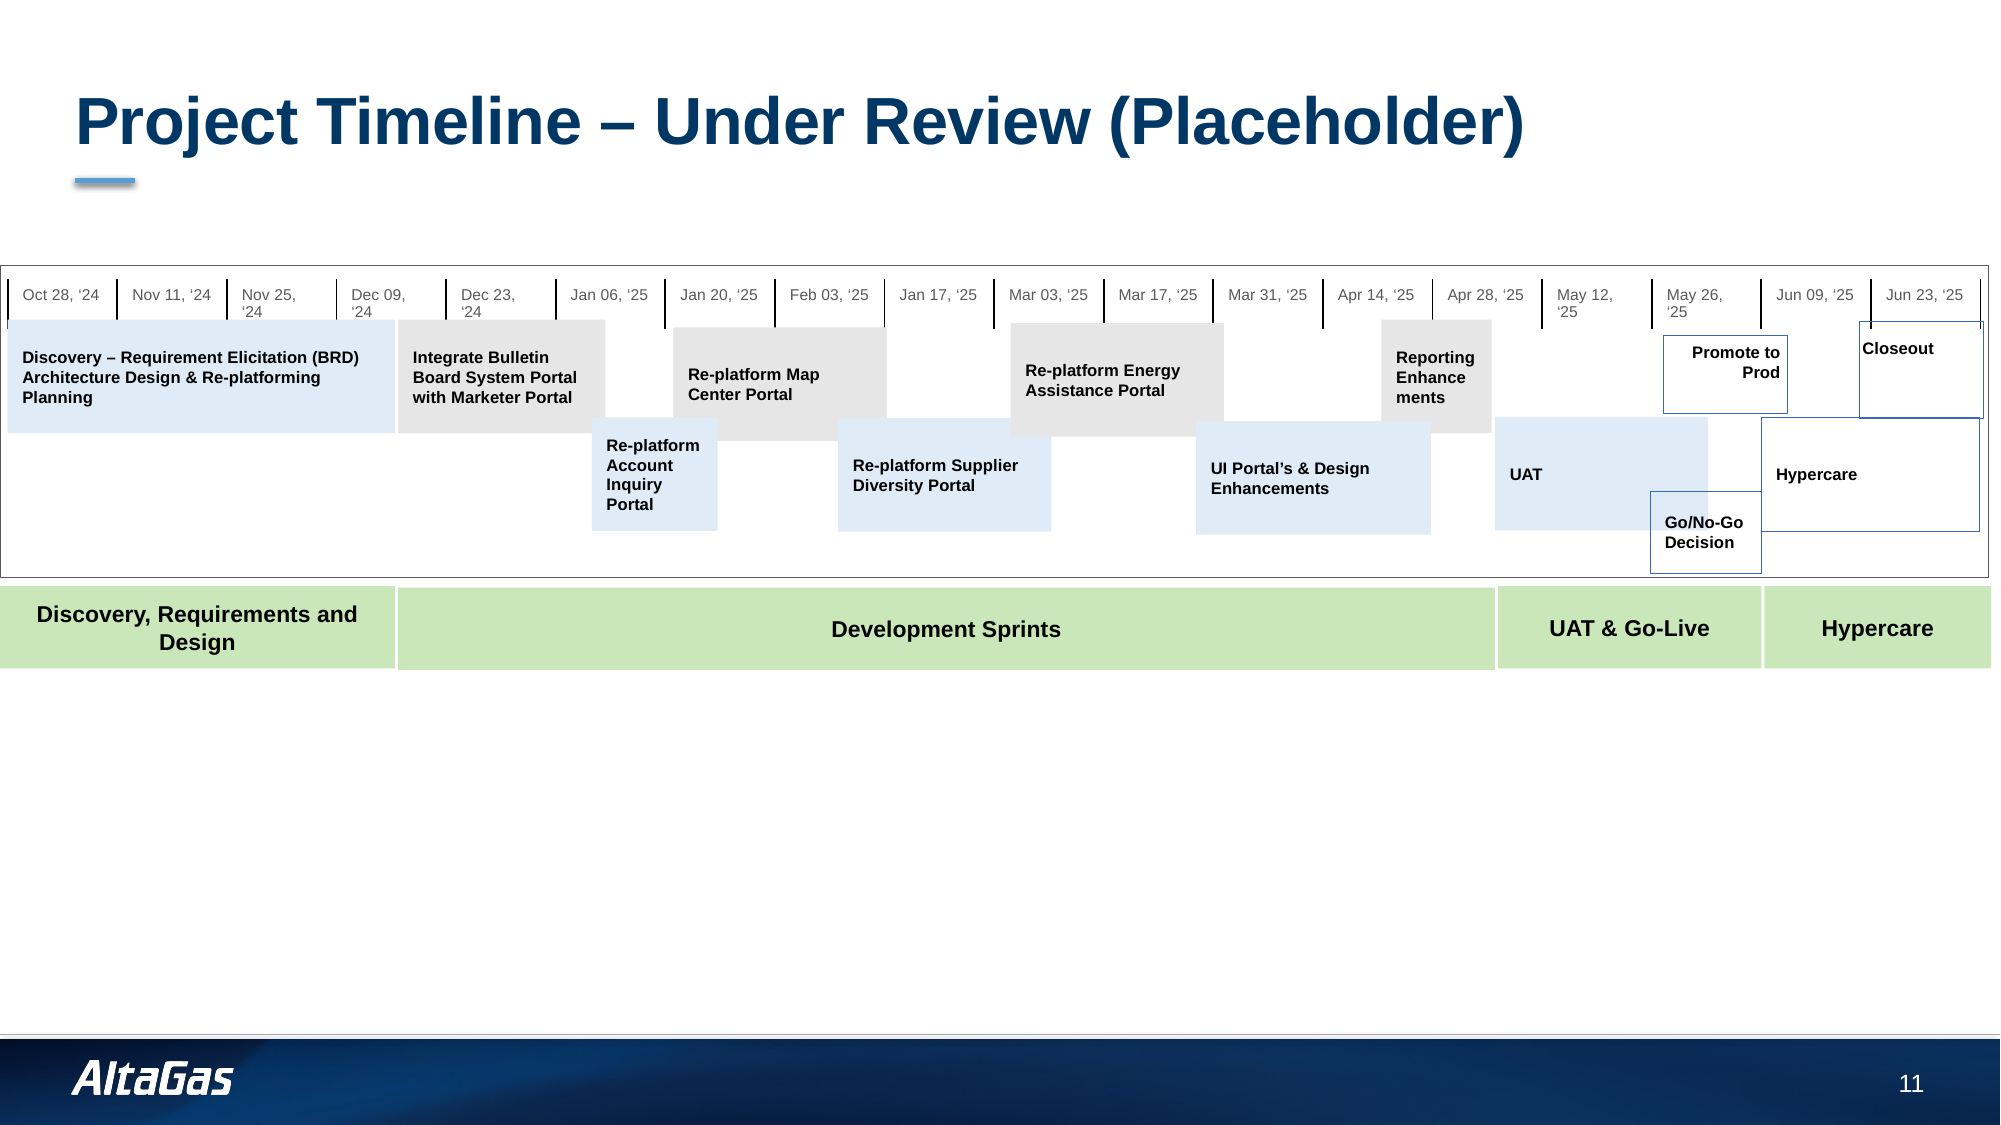

# Project Timeline – Under Review (Placeholder)

| Oct 28, ‘24 | Nov 11, ‘24 | Nov 25, ‘24 | Dec 09, ‘24 | Dec 23, ‘24 | Jan 06, ‘25 | Jan 20, ‘25 | Feb 03, ‘25 | Jan 17, ‘25 | Mar 03, ‘25 | Mar 17, ‘25 | Mar 31, ‘25 | Apr 14, ‘25 | Apr 28, ‘25 | May 12, ‘25 | May 26, ‘25 | Jun 09, ‘25 | Jun 23, ‘25 |
| --- | --- | --- | --- | --- | --- | --- | --- | --- | --- | --- | --- | --- | --- | --- | --- | --- | --- |
|  |  |  |  |  |  |  |  |  |  |  |  |  |  |  |  |  |  |
Discovery – Requirement Elicitation (BRD)
Architecture Design & Re-platforming Planning
Integrate Bulletin Board System Portal with Marketer Portal
Reporting Enhancements

Re-platform Energy Assistance Portal
Re-platform Map Center Portal
Closeout
Promote to Prod

UAT
Hypercare
Re-platform Account Inquiry Portal
Re-platform Supplier Diversity Portal
UI Portal’s & Design Enhancements
Go/No-Go Decision
Discovery, Requirements and Design
UAT & Go-Live
Hypercare
Development Sprints
11